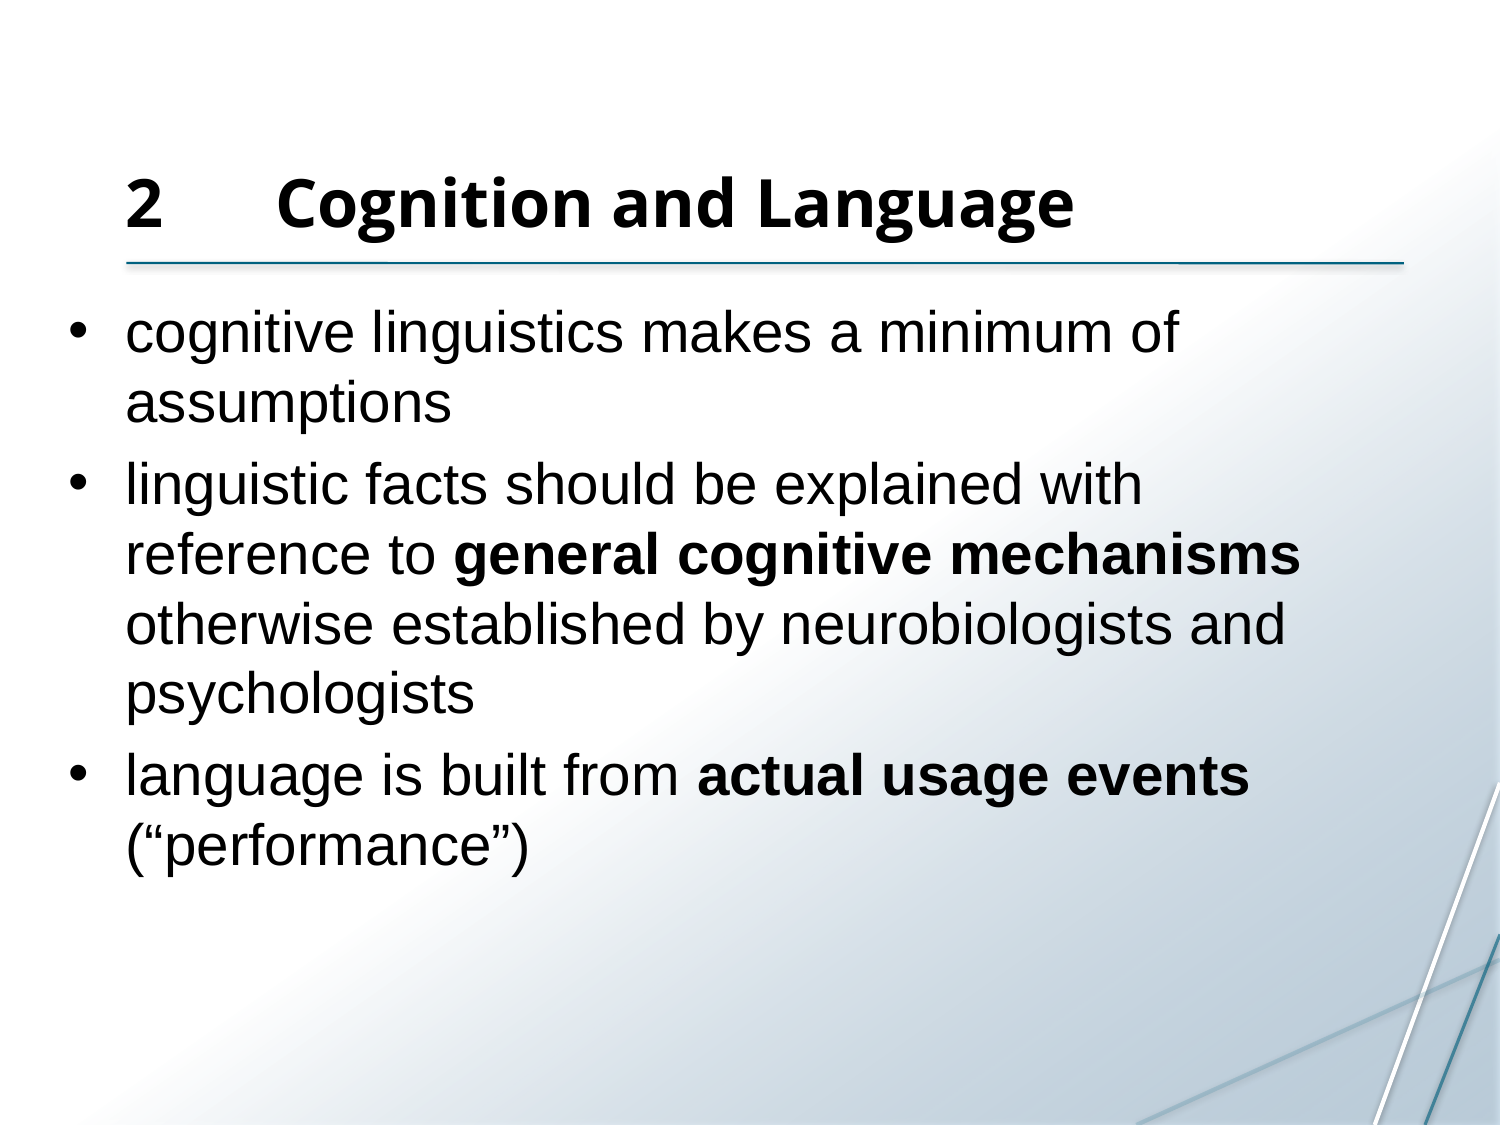

# 2	Cognition and Language
cognitive linguistics makes a minimum of assumptions
linguistic facts should be explained with reference to general cognitive mechanisms otherwise established by neurobiologists and psychologists
language is built from actual usage events (“performance”)